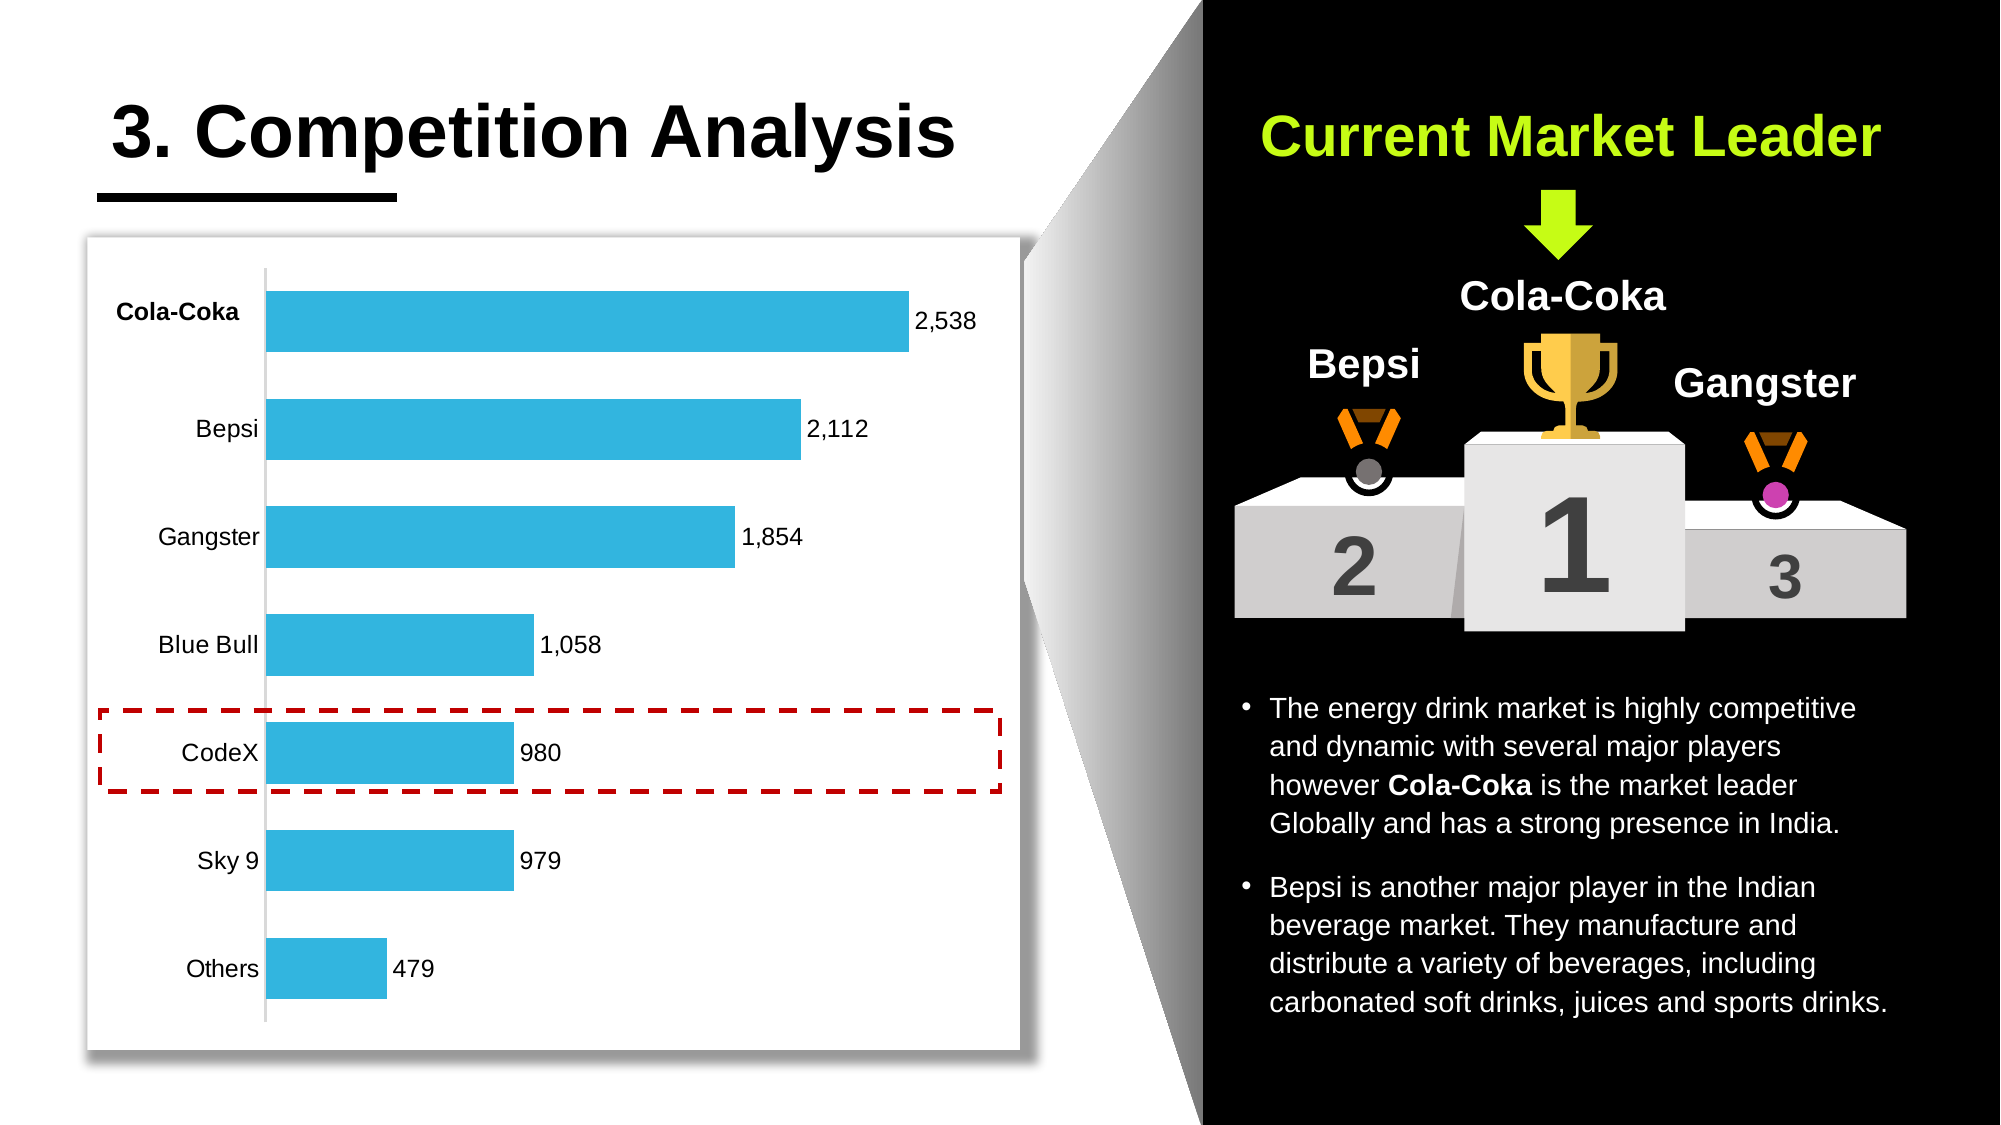

3. Competition Analysis
Current Market Leader

### Chart

| Category | Series 1 |
|---|---|
|  | 2538.0 |
| Bepsi | 2112.0 |
| Gangster | 1854.0 |
| Blue Bull | 1058.0 |
| CodeX | 980.0 |
| Sky 9 | 979.0 |
| Others | 479.0 |
Cola-Coka
Bepsi

Gangster

1

2

3

Cola-Coka
The energy drink market is highly competitive and dynamic with several major players however Cola-Coka is the market leader Globally and has a strong presence in India.
Bepsi is another major player in the Indian beverage market. They manufacture and distribute a variety of beverages, including carbonated soft drinks, juices and sports drinks.